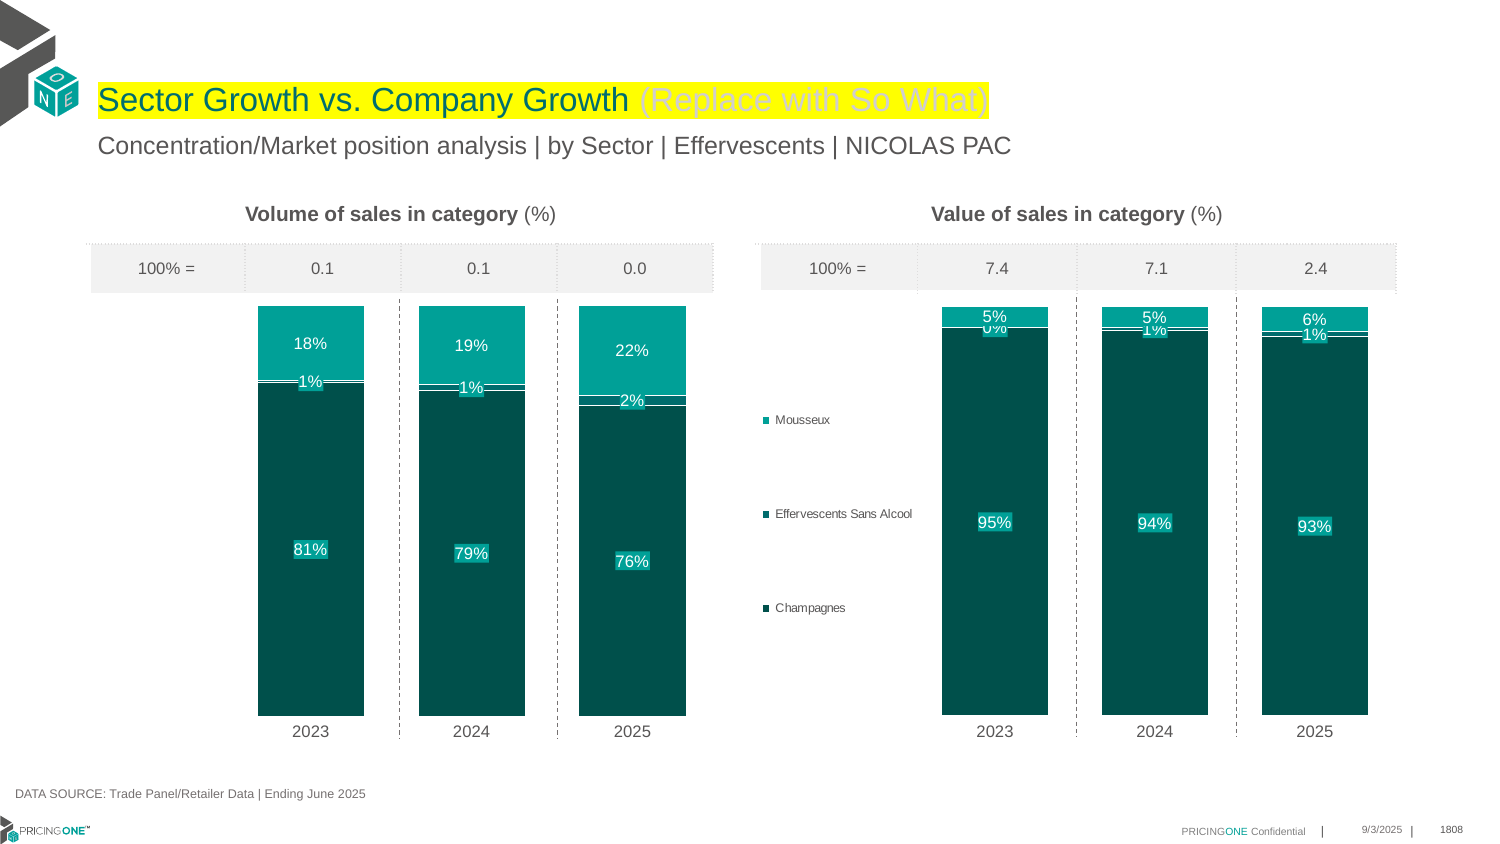

# Sector Growth vs. Company Growth (Replace with So What)
Concentration/Market position analysis | by Sector | Effervescents | NICOLAS PAC
| Volume of sales in category (%) |  |  |  |
| --- | --- | --- | --- |
| 100% = | 0.1 | 0.1 | 0.0 |
| Value of sales in category (%) |  |  |  |
| --- | --- | --- | --- |
| 100% = | 7.4 | 7.1 | 2.4 |

### Chart

| Category | Champagnes | Effervescents Sans Alcool | Mousseux |
|---|---|---|---|
| 2023 | 0.8115158716686471 | 0.005561025292819555 | 0.18292310303853335 |
| 2024 | 0.7932328930967152 | 0.013307971092809949 | 0.19345913581047489 |
| 2025 | 0.7568723658551928 | 0.02453293074164937 | 0.21859470340315784 |

### Chart

| Category | Champagnes | Effervescents Sans Alcool | Mousseux |
|---|---|---|---|
| 2023 | 0.9464404800870386 | 0.0019979595937028496 | 0.0515615603192585 |
| 2024 | 0.9416365350746763 | 0.005954844943019065 | 0.052408619982304644 |
| 2025 | 0.9256925768439881 | 0.011856971201969742 | 0.062450451954042176 |
DATA SOURCE: Trade Panel/Retailer Data | Ending June 2025

9/3/2025
1808